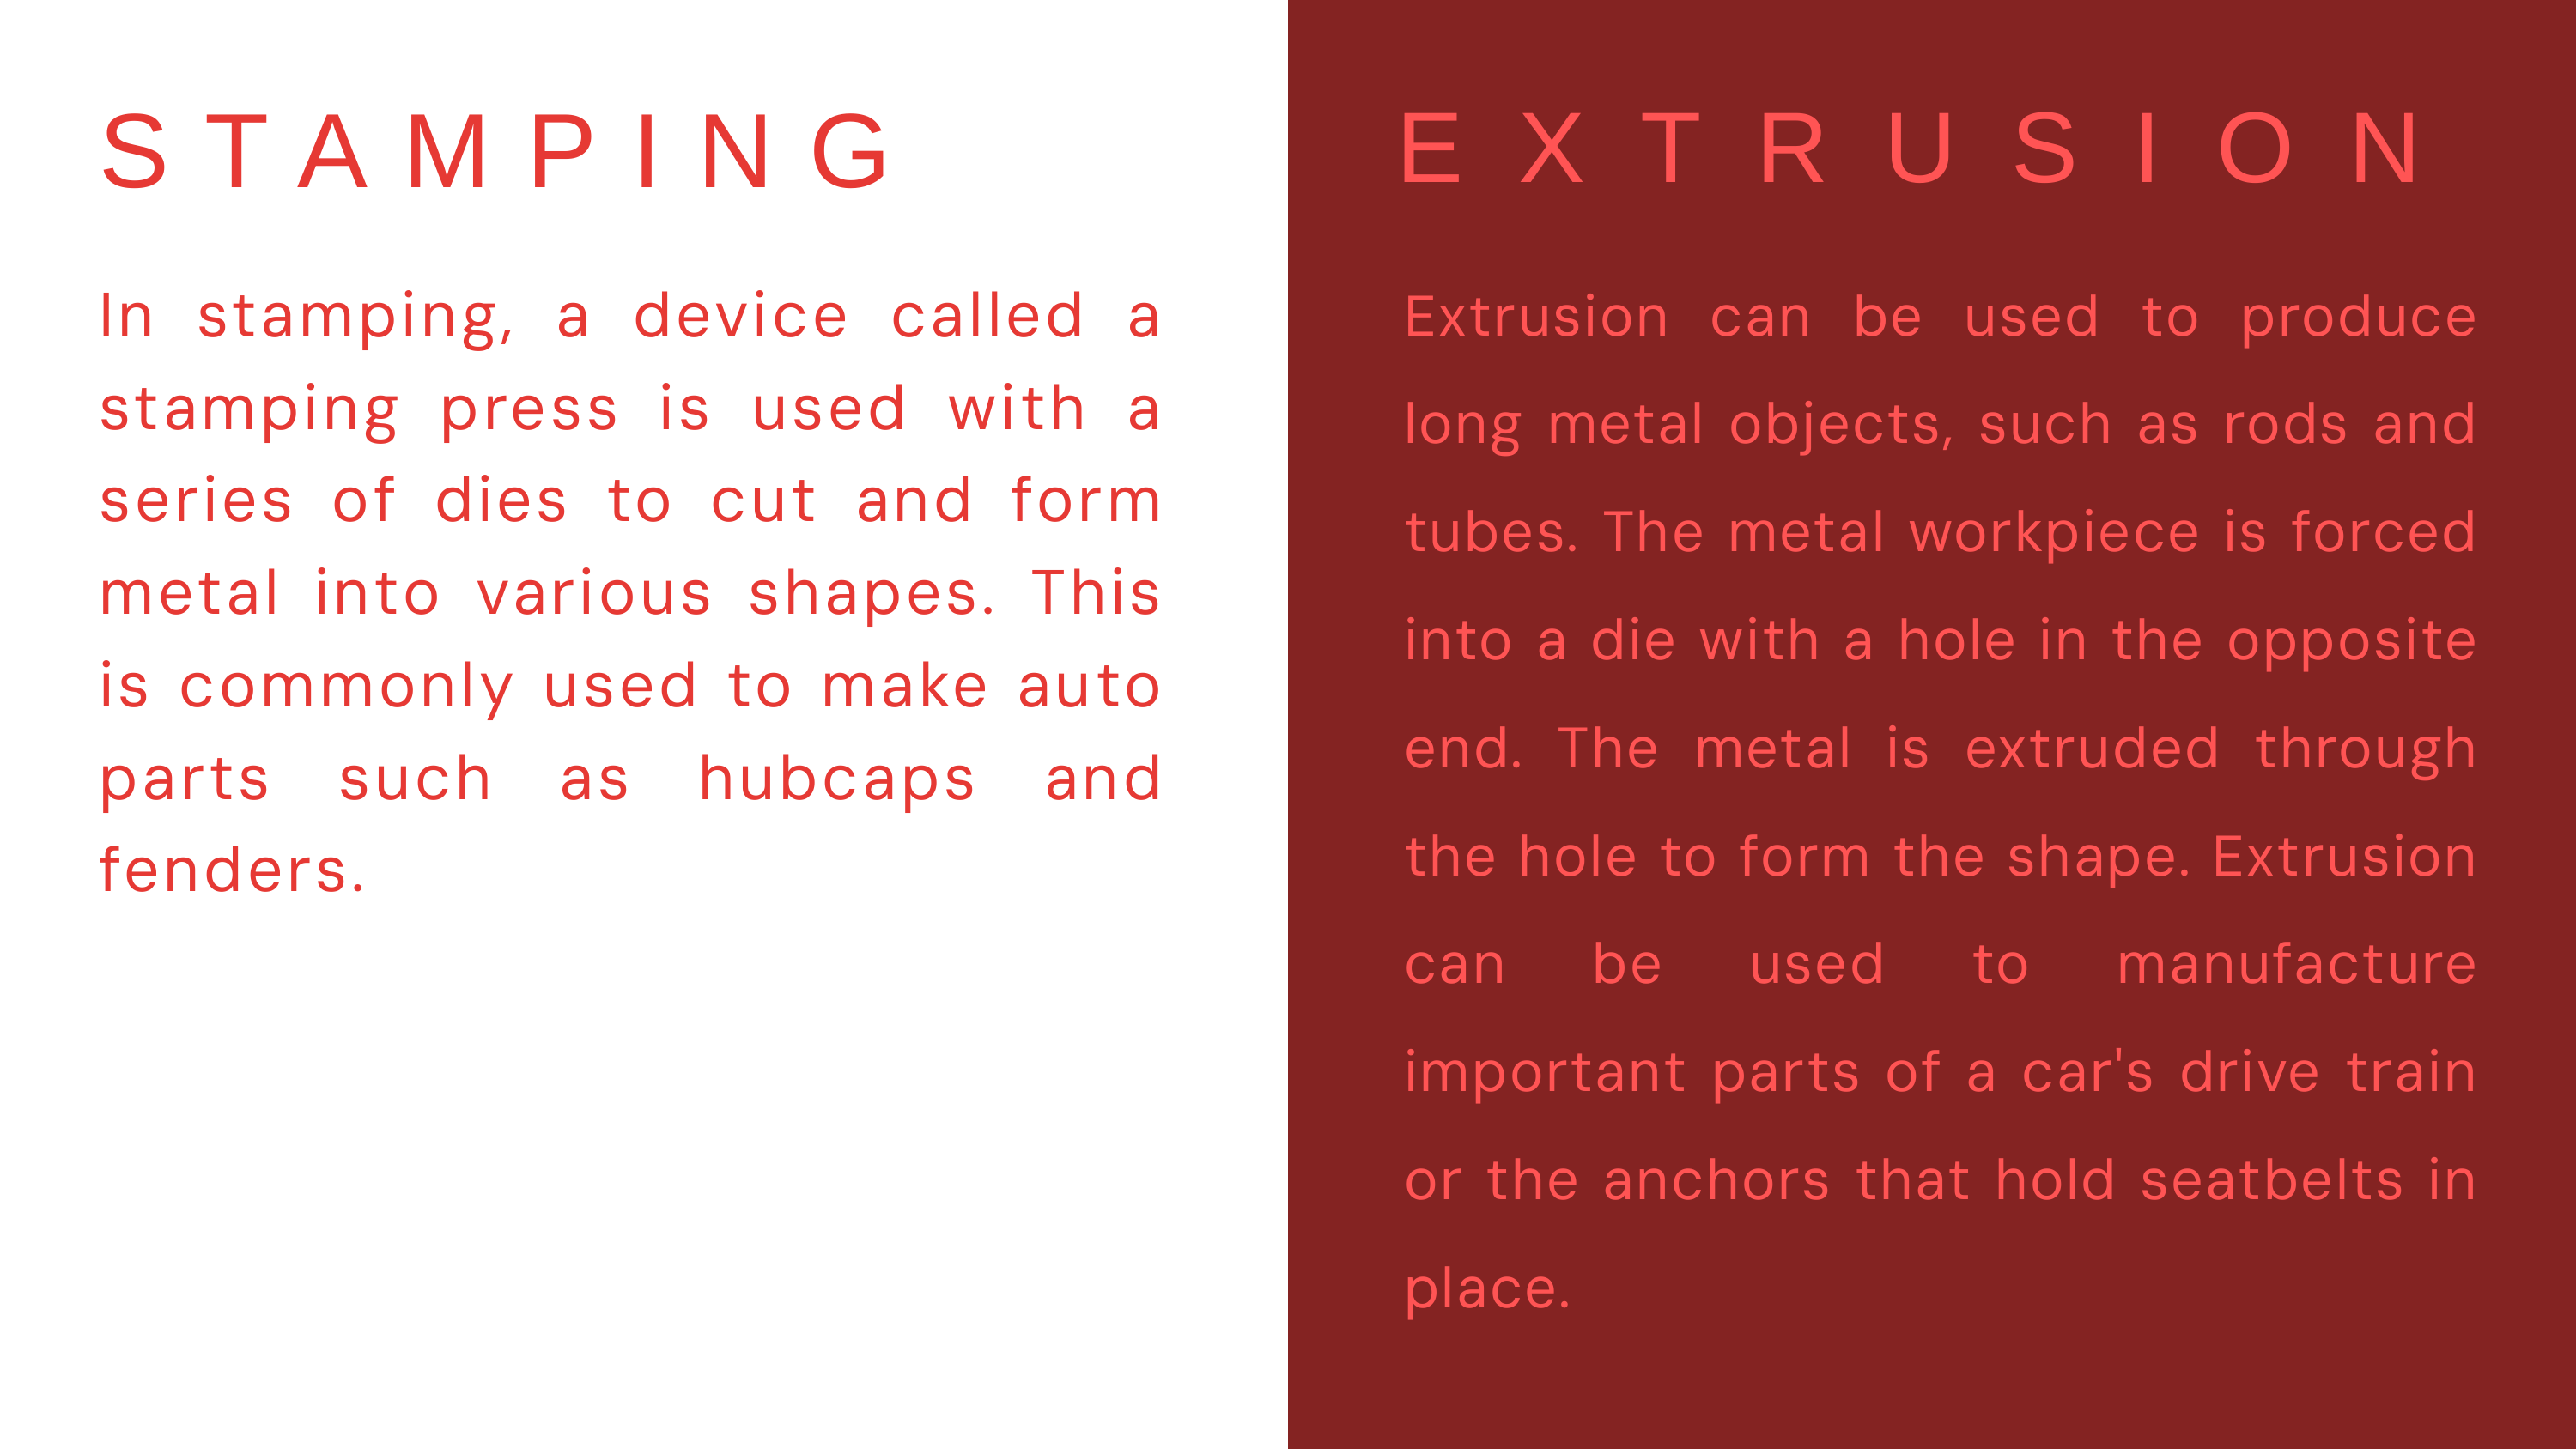

EXTRUSION
STAMPING
Extrusion can be used to produce long metal objects, such as rods and tubes. The metal workpiece is forced into a die with a hole in the opposite end. The metal is extruded through the hole to form the shape. Extrusion can be used to manufacture important parts of a car's drive train or the anchors that hold seatbelts in place.
In stamping, a device called a stamping press is used with a series of dies to cut and form metal into various shapes. This is commonly used to make auto parts such as hubcaps and fenders.